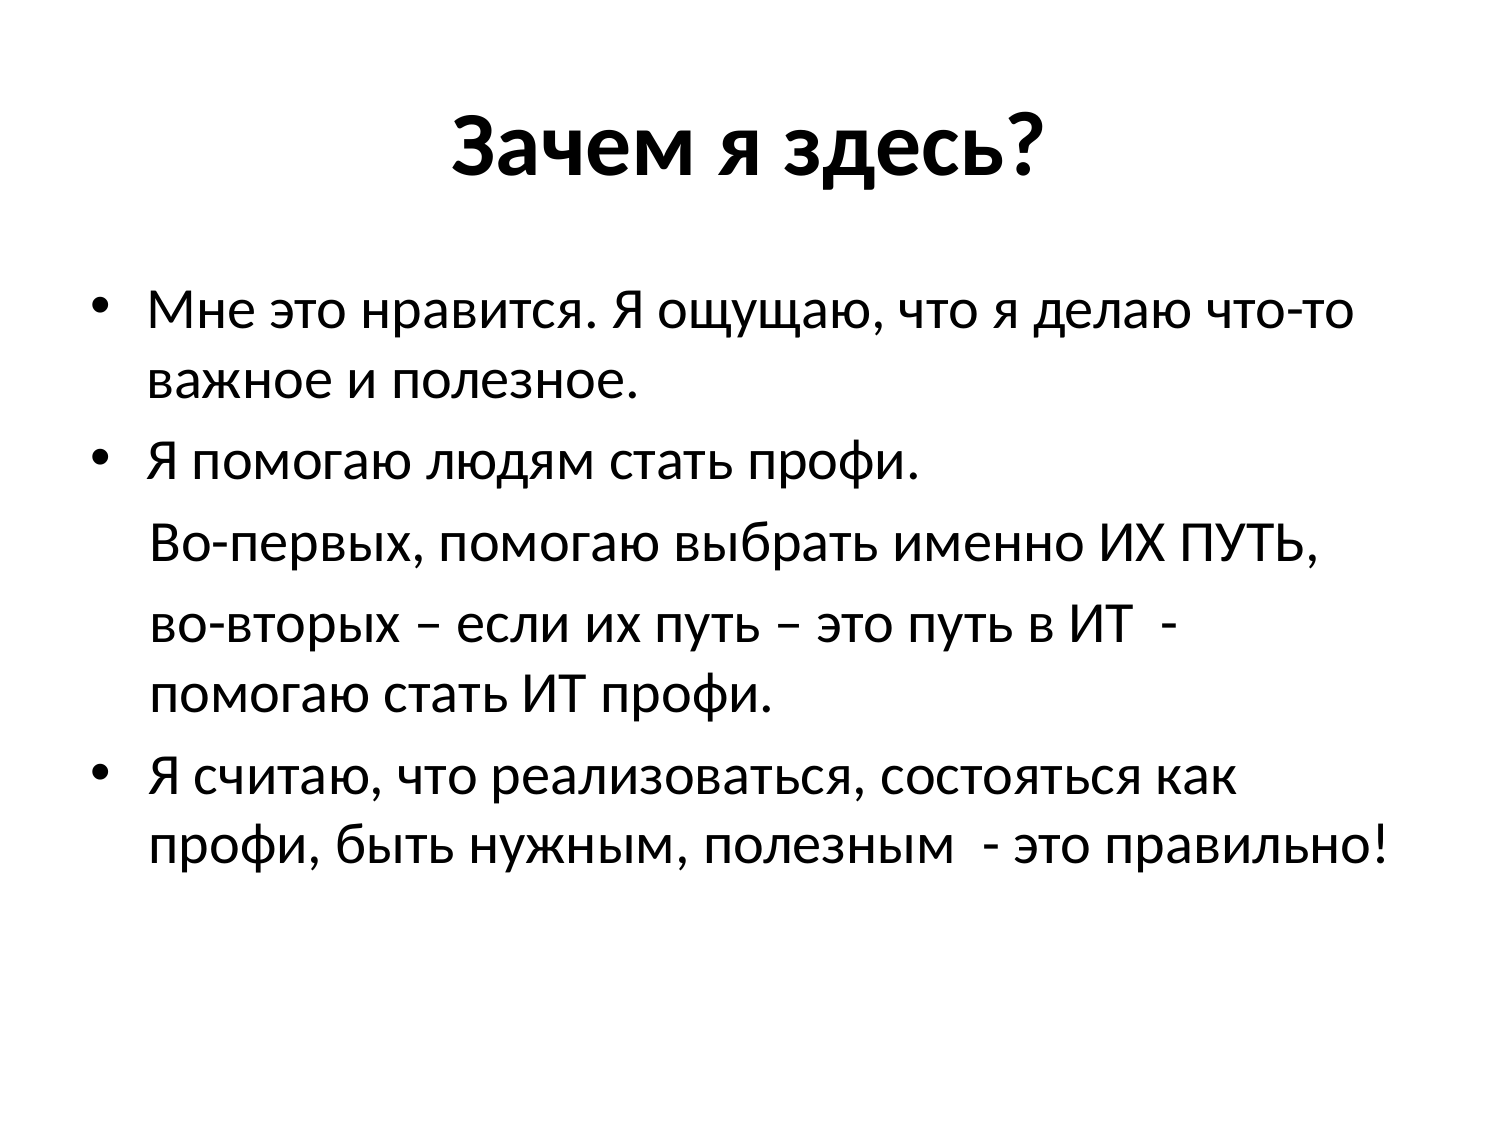

# Зачем я здесь?
Мне это нравится. Я ощущаю, что я делаю что-то важное и полезное.
Я помогаю людям стать профи.
Во-первых, помогаю выбрать именно ИХ ПУТЬ,
во-вторых – если их путь – это путь в ИТ  - помогаю стать ИТ профи.
Я считаю, что реализоваться, состояться как профи, быть нужным, полезным  - это правильно!